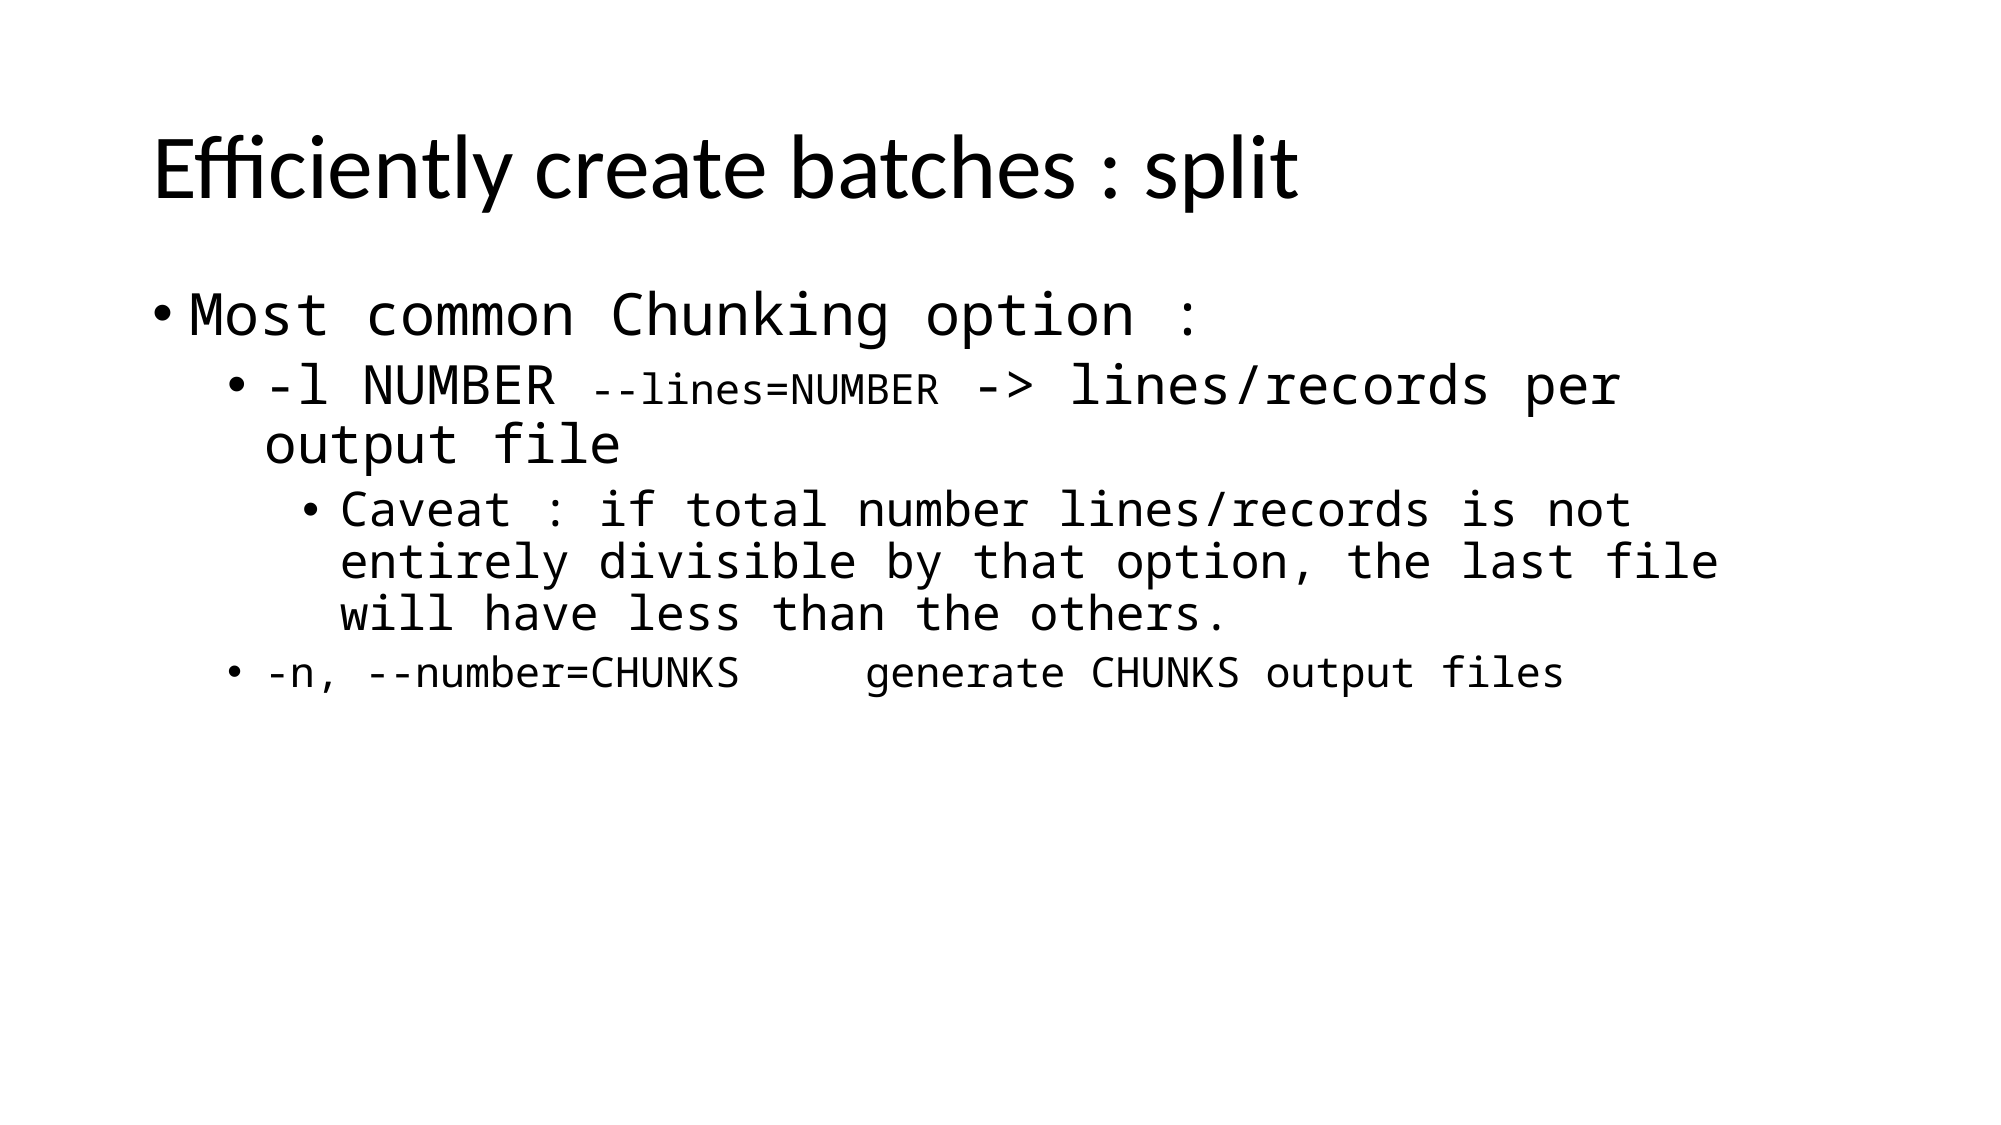

# Efficiently create batches : split
Most common Chunking option :
-l NUMBER --lines=NUMBER -> lines/records per output file
Caveat : if total number lines/records is not entirely divisible by that option, the last file will have less than the others.
-n, --number=CHUNKS     generate CHUNKS output files